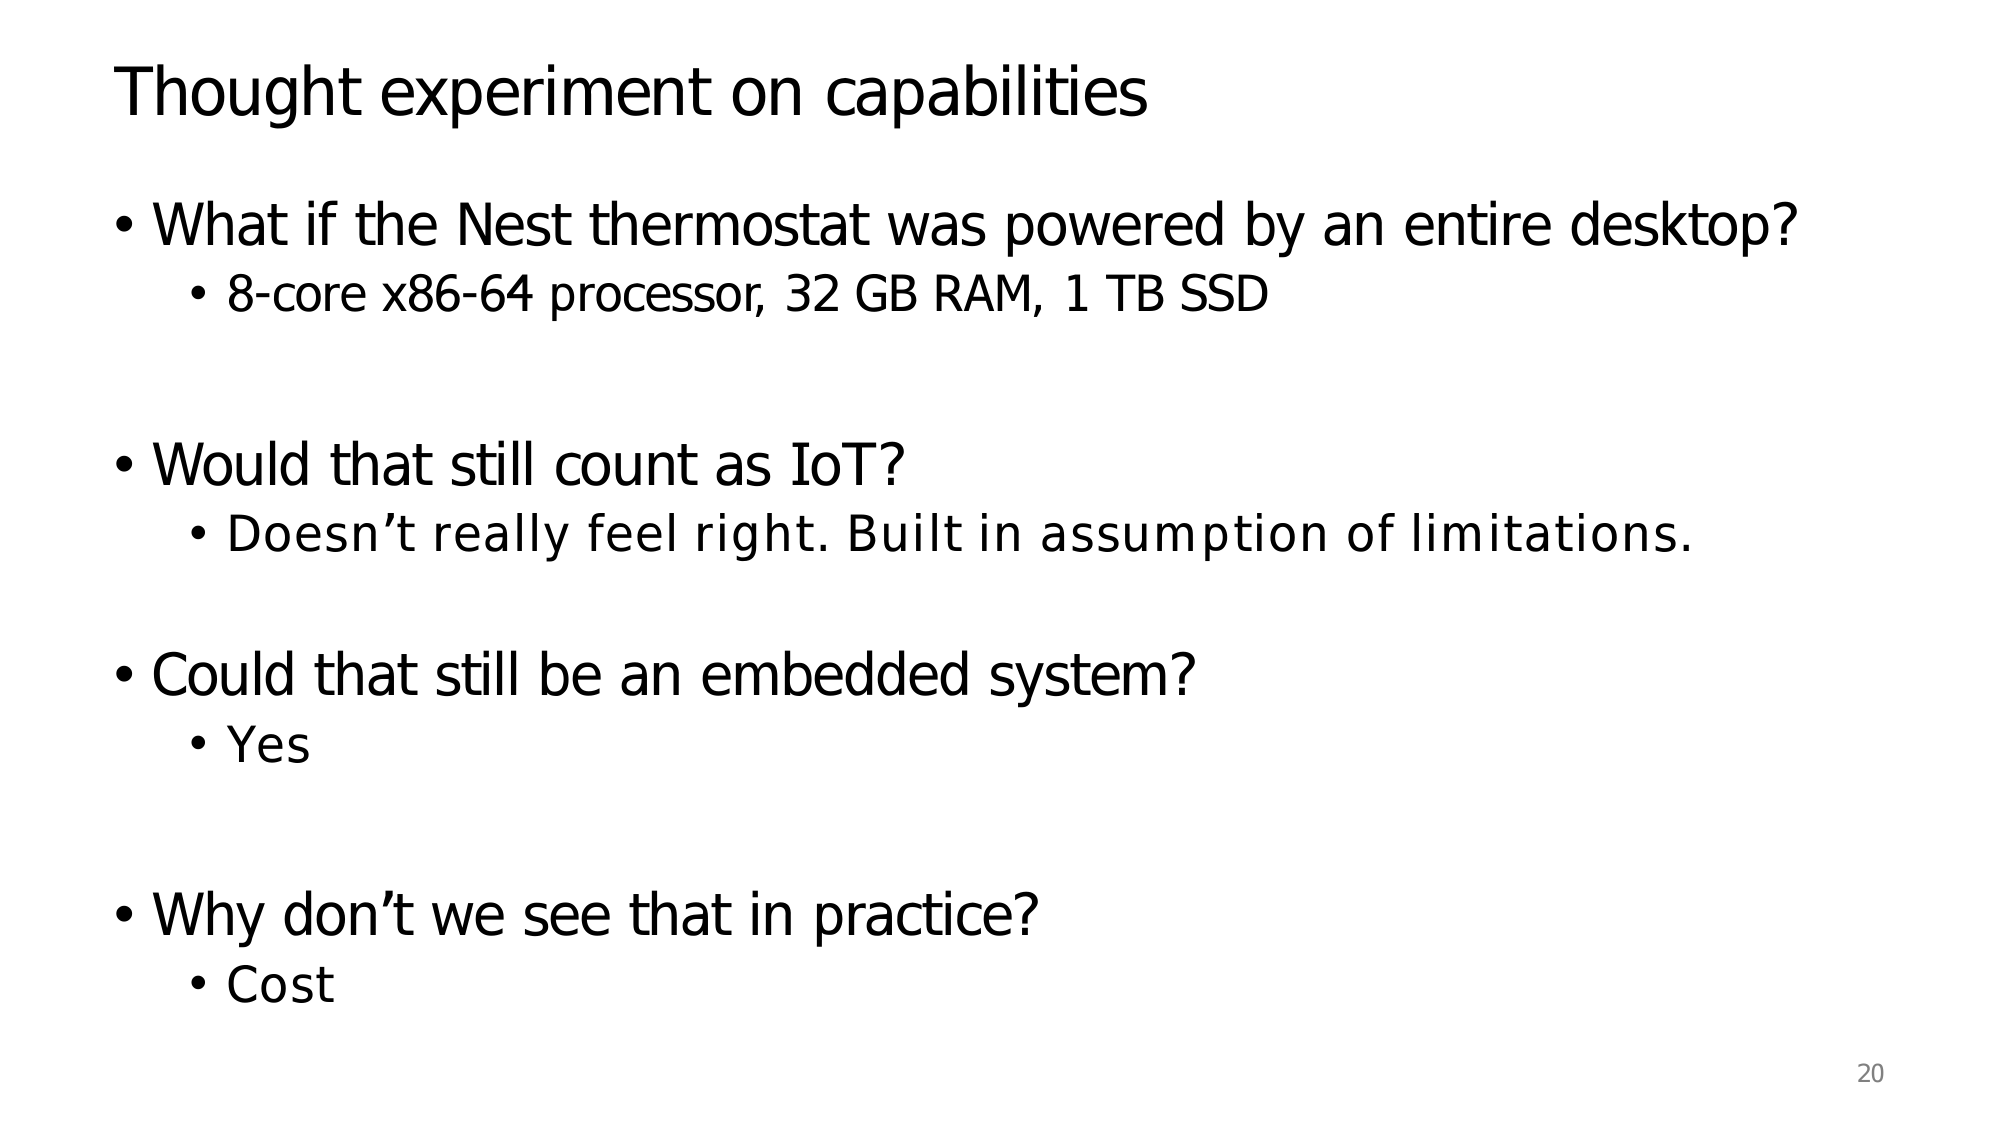

# Thought experiment on capabilities
What if the Nest thermostat was powered by an entire desktop?
8-core x86-64 processor, 32 GB RAM, 1 TB SSD

Would that still count as IoT?
Doesn’t really feel right. Built in assumption of limitations.
Could that still be an embedded system?
Yes

Why don’t we see that in practice?
Cost
20